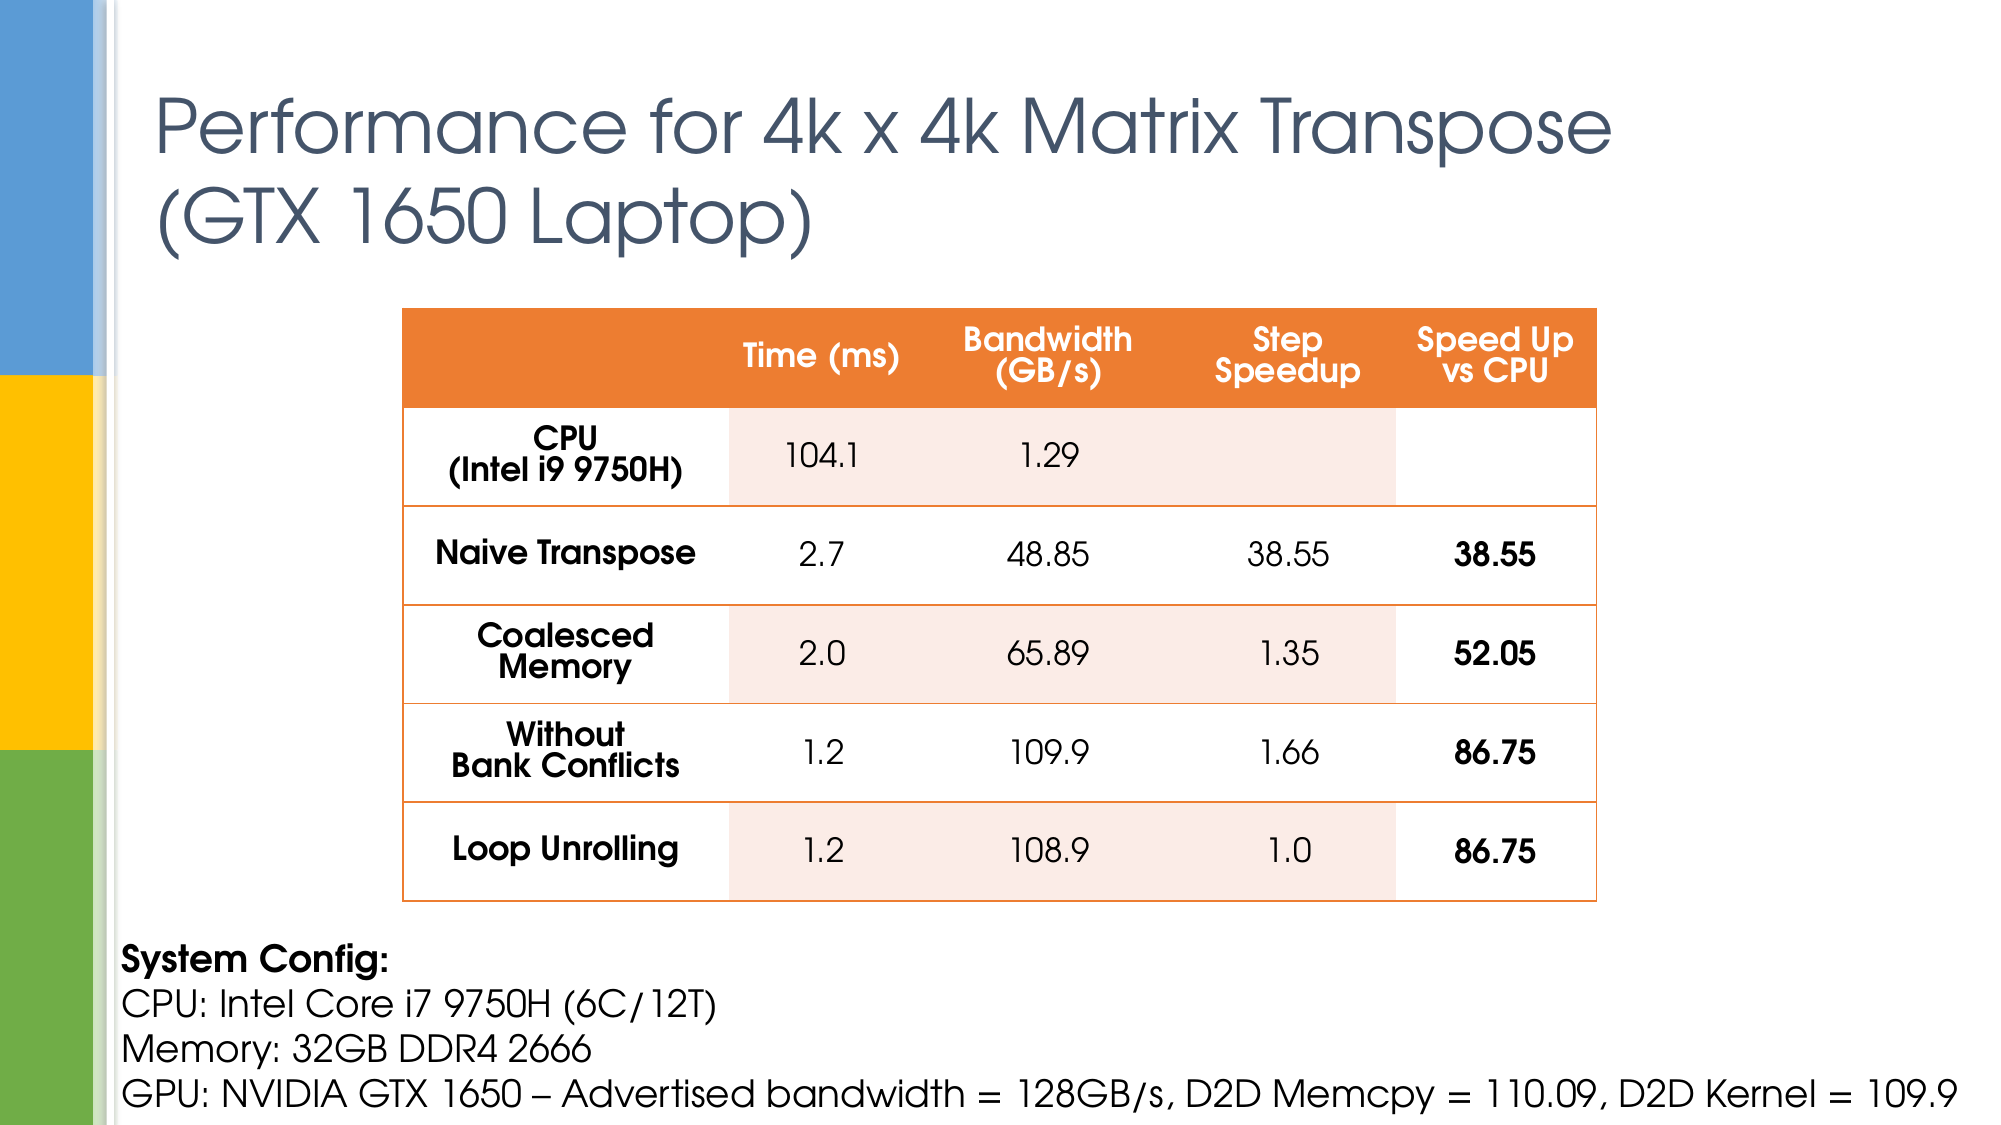

# Performance for 4k x 4k Matrix Transpose (GTX 1650 Laptop)
|  | Time (ms) | Bandwidth (GB/s) | Step Speedup | Speed Up vs CPU |
| --- | --- | --- | --- | --- |
| CPU (Intel i9 9750H) | 104.1 | 1.29 |  |  |
| Naive Transpose | 2.7 | 48.85 | 38.55 | 38.55 |
| Coalesced Memory | 2.0 | 65.89 | 1.35 | 52.05 |
| Without Bank Conflicts | 1.2 | 109.9 | 1.66 | 86.75 |
| Loop Unrolling | 1.2 | 108.9 | 1.0 | 86.75 |
System Config:
CPU: Intel Core i7 9750H (6C/12T)
Memory: 32GB DDR4 2666
GPU: NVIDIA GTX 1650 – Advertised bandwidth = 128GB/s, D2D Memcpy = 110.09, D2D Kernel = 109.9